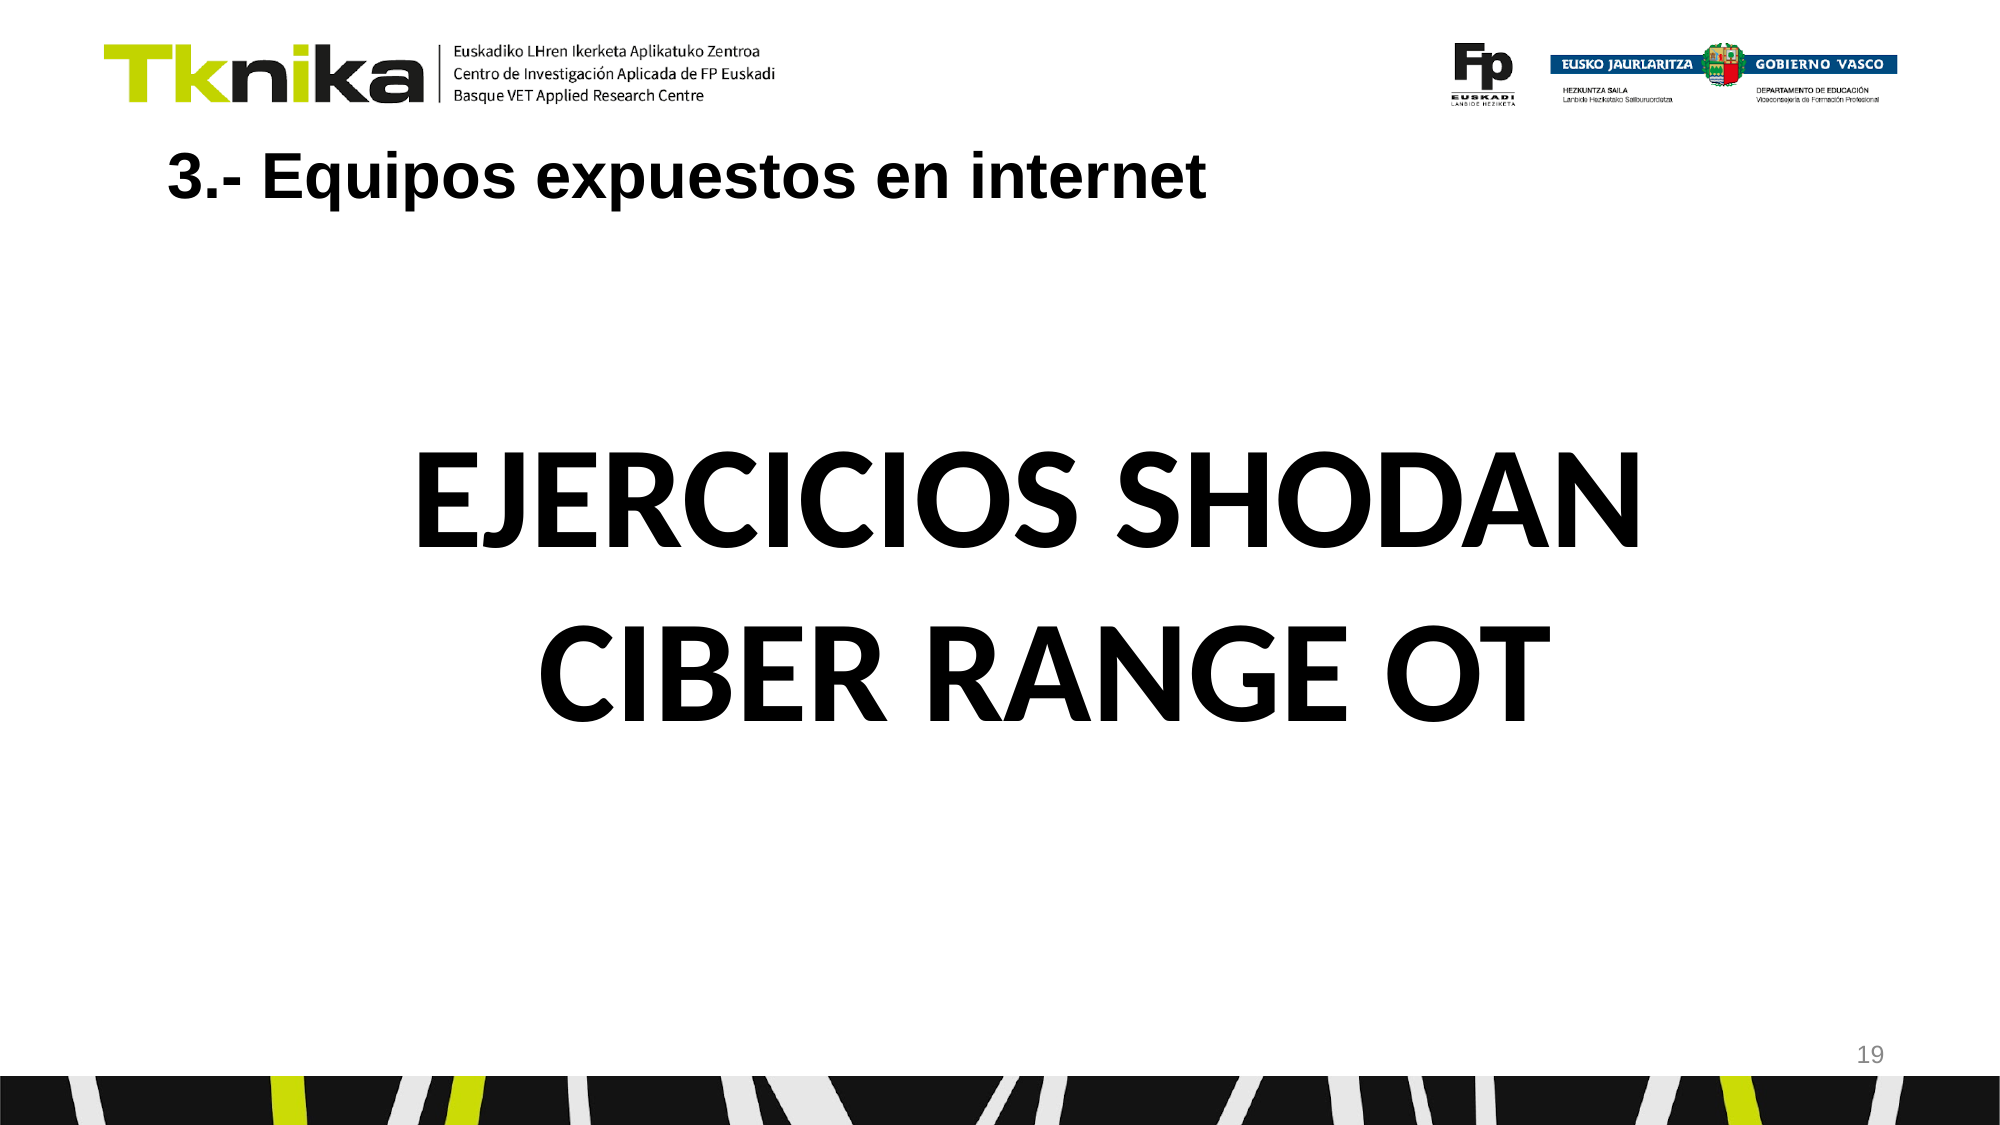

# 3.- Equipos expuestos en internet
EJERCICIOS SHODAN  CIBER RANGE OT
19